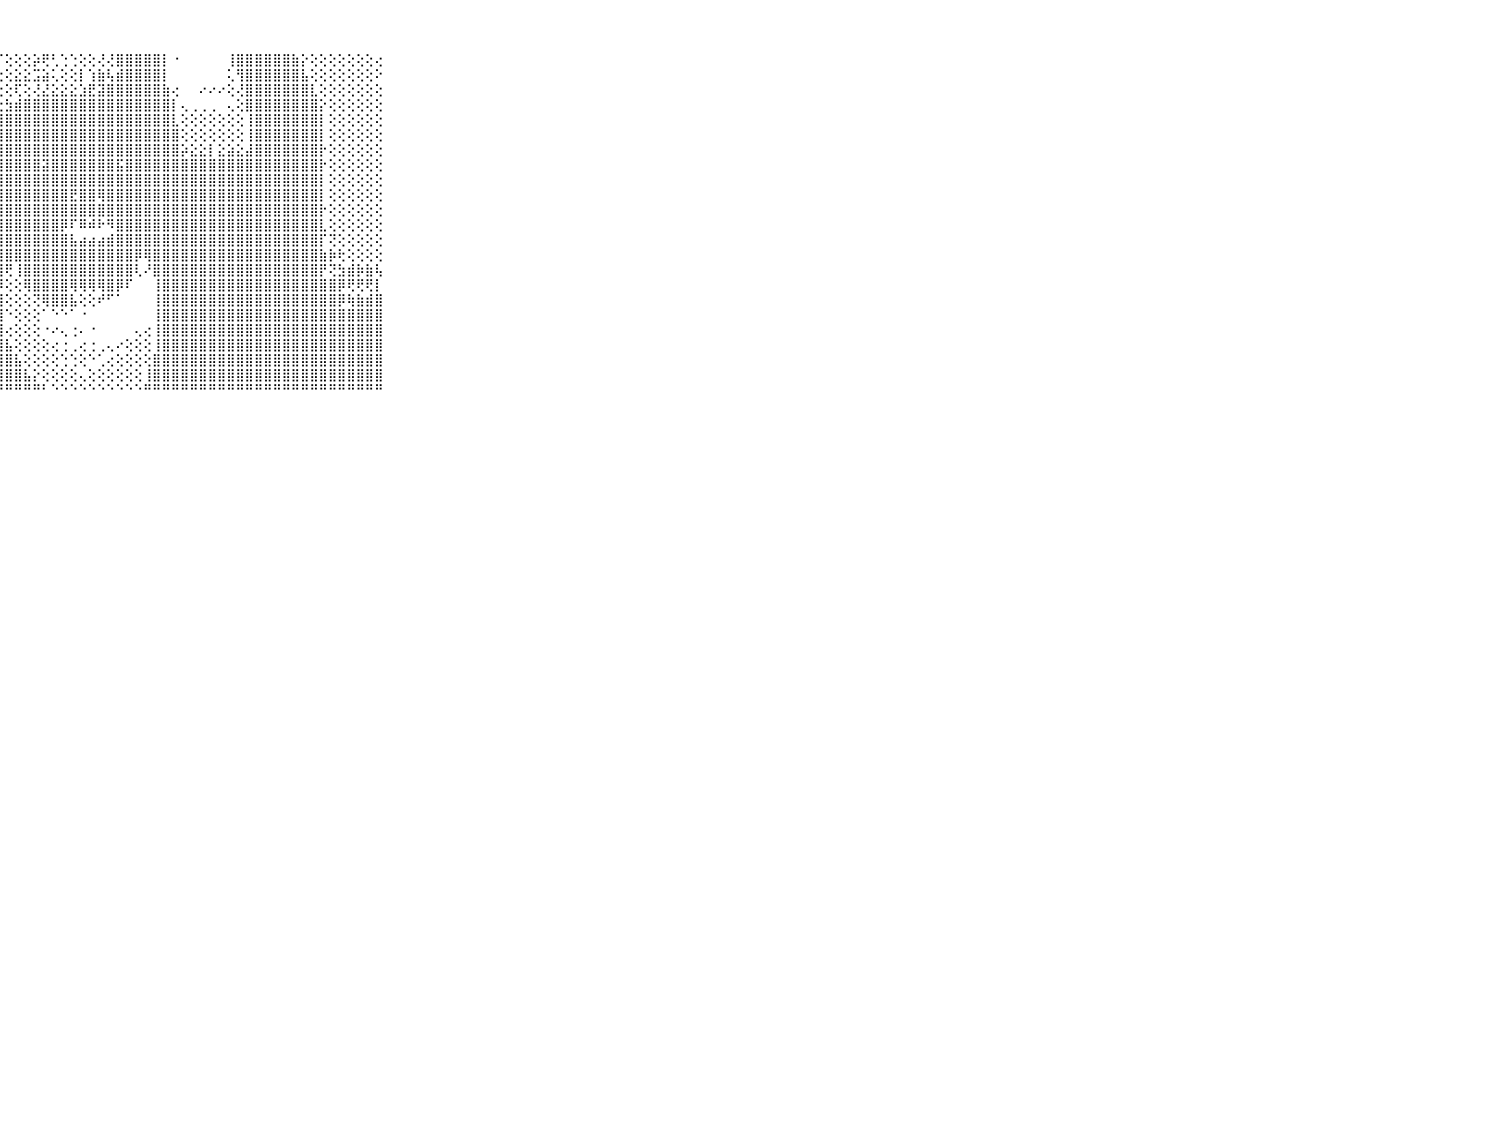

⠀⠀⠀⠀⠀⠀⠀⠀⠀⠀⠀⣿⣿⣿⣿⣿⣿⣿⣿⣿⣿⣿⣿⣿⣿⣿⣿⡏⢕⢕⢕⡵⢟⢃⢑⢑⢕⢕⢜⢜⣿⣿⣿⣿⣿⡇⠐⠀⠀⠀⠀⠀⢸⣿⣿⣿⣿⣿⣿⣷⡕⢕⢕⢕⢕⢕⢕⢕⢔⠀⠀⠀⠀⠀⠀⠀⠀⠀⠀⠀⠀
⠀⠀⠀⠀⠀⠀⠀⠀⠀⠀⠀⣿⣿⣿⣿⣿⣿⣿⣿⣿⣿⣿⣿⣿⣿⡟⢝⢕⢕⣕⣕⣩⣵⢅⢕⢕⡇⢱⣷⢧⣾⣿⣿⣿⣿⡇⠀⠀⠀⠀⠀⠀⢅⢻⣿⣿⣿⣿⣿⣿⣧⢕⢕⢕⢕⢕⢕⢕⠕⠀⠀⠀⠀⠀⠀⠀⠀⠀⠀⠀⠀
⠀⠀⠀⠀⠀⠀⠀⠀⠀⠀⠀⣿⣿⣿⣿⣿⣿⣿⣿⣿⣿⣿⣿⣿⡟⢇⢱⢕⢕⢏⢕⢜⣜⣕⣕⣕⣱⣟⣽⣿⣿⣿⣿⣿⣿⣷⢔⠀⠀⠔⠔⠔⢕⢜⣿⣿⣿⣿⣿⣿⣿⣇⢕⢕⢕⢕⢕⢕⢕⠀⠀⠀⠀⠀⠀⠀⠀⠀⠀⠀⠀
⠀⠀⠀⠀⠀⠀⠀⠀⠀⠀⠀⣿⣿⣿⣿⣿⣿⣿⣿⣿⣿⣿⣿⣿⡇⢜⢗⢗⣳⣾⣿⣿⣿⣿⣿⣿⣿⣿⣿⣿⣿⣿⣿⣿⣿⣿⡇⢄⢀⢀⢀⠀⢄⢕⣿⣿⣿⣿⣿⣿⣿⣿⡕⢕⢕⢕⢕⢕⢕⠀⠀⠀⠀⠀⠀⠀⠀⠀⠀⠀⠀
⠀⠀⠀⠀⠀⠀⠀⠀⠀⠀⠀⣿⣿⣿⣿⣿⣿⣿⣿⣿⣿⣿⣿⣿⡧⢕⢕⢸⣿⣿⣿⣿⣿⣿⣿⣿⣿⣿⣿⣿⣿⣿⣿⣿⣿⣿⣇⢕⢕⢕⢕⢕⢕⢕⢸⣿⣿⣿⣿⣿⣿⣿⡇⢕⢕⢕⢕⢕⢕⠀⠀⠀⠀⠀⠀⠀⠀⠀⠀⠀⠀
⠀⠀⠀⠀⠀⠀⠀⠀⠀⠀⠀⣿⣿⣿⣿⣿⣿⣿⣿⣿⣿⣿⣿⣿⣷⢜⢜⣿⣿⣿⣿⣿⣿⣿⣿⣿⣿⣿⣿⣿⣿⣿⣿⣿⣿⣿⣿⢕⢕⢕⢕⢕⢕⢕⢸⣿⣿⣿⣿⣿⣿⣿⡇⢕⢕⢕⢕⢕⢕⠀⠀⠀⠀⠀⠀⠀⠀⠀⠀⠀⠀
⠀⠀⠀⠀⠀⠀⠀⠀⠀⠀⠀⣿⣿⣿⣿⣿⣿⣿⣿⣿⣿⣿⣿⣿⣿⢕⢕⢿⣿⣿⣿⣿⣿⣿⣿⣿⣿⣿⣿⣿⣿⣿⣿⣿⣿⣿⣿⡵⣕⣕⡇⣕⣵⣕⣼⣿⣿⣿⣿⣿⣿⣿⡗⢕⢕⢕⢕⢕⢕⠀⠀⠀⠀⠀⠀⠀⠀⠀⠀⠀⠀
⠀⠀⠀⠀⠀⠀⠀⠀⠀⠀⠀⣿⣿⣿⣿⣿⣿⣿⣿⣿⣿⣿⣿⣿⣿⡕⢕⣿⣿⣿⣿⣿⣽⣿⣿⣿⣿⣿⣿⣿⣯⣿⣿⣿⣿⣿⣿⣿⣿⣿⣿⣿⣿⣿⣿⣿⣿⣿⣿⣿⣿⣿⡗⢕⢕⢕⢕⢕⢕⠀⠀⠀⠀⠀⠀⠀⠀⠀⠀⠀⠀
⠀⠀⠀⠀⠀⠀⠀⠀⠀⠀⠀⣿⣿⣿⣿⣿⣿⣿⣿⣿⣿⣿⣿⣿⣿⣧⣕⣻⣿⣿⣿⣿⣿⣿⣿⣿⣿⣿⣿⣿⣿⣿⣿⣿⣿⣿⣿⣿⣿⣿⣿⣿⣿⣿⣿⣿⣿⣿⣿⣿⣿⣿⡇⢕⢕⢕⢕⢕⢕⠀⠀⠀⠀⠀⠀⠀⠀⠀⠀⠀⠀
⠀⠀⠀⠀⠀⠀⠀⠀⠀⠀⠀⣿⣿⣿⣿⣿⣿⣿⣿⣿⣿⣿⣿⣿⣿⣿⣿⣿⣿⣿⣿⣿⣿⣿⣿⣟⣿⣿⢿⣿⣿⣿⣿⣿⣿⣿⣿⣿⣿⣿⣿⣿⣿⣿⣿⣿⣿⣿⣿⣿⣿⣿⡇⢕⢕⢕⢕⢕⢕⠀⠀⠀⠀⠀⠀⠀⠀⠀⠀⠀⠀
⠀⠀⠀⠀⠀⠀⠀⠀⠀⠀⠀⣿⣿⣿⣿⣿⣿⣿⣿⣿⣿⣿⣿⣿⣿⣿⣿⣿⣿⣿⣿⣿⣿⣿⣿⣿⣿⣿⣿⣿⣿⣿⣿⣿⣿⣿⣿⣿⣿⣿⣿⣿⣿⣿⣿⣿⣿⣿⣿⣿⣿⣿⡗⢕⢕⢕⢕⢕⢕⠀⠀⠀⠀⠀⠀⠀⠀⠀⠀⠀⠀
⠀⠀⠀⠀⠀⠀⠀⠀⠀⠀⠀⣿⣿⣿⣿⣿⣿⣿⣿⣿⣿⣿⣿⣿⣿⣿⣿⣿⣿⣿⣿⣿⣿⣿⡿⠏⠿⠾⠗⠻⣿⣿⣿⣿⣿⣿⣿⣿⣿⣿⣿⣿⣿⣿⣿⣿⣿⣿⣿⣿⣿⣿⣇⢕⢕⢕⢕⢕⢕⠀⠀⠀⠀⠀⠀⠀⠀⠀⠀⠀⠀
⠀⠀⠀⠀⠀⠀⠀⠀⠀⠀⠀⣿⣿⣿⣿⣿⣿⣿⣿⣿⣿⣿⣿⣿⣿⣿⣿⣿⣿⣿⣿⣿⣿⣿⣿⣧⣴⣴⣴⣾⣿⣿⣿⣿⣿⣿⣿⣿⣿⣿⣿⣿⣿⣿⣿⣿⣿⣿⣿⣿⣿⣿⡏⢝⢕⢕⢕⢕⢕⠀⠀⠀⠀⠀⠀⠀⠀⠀⠀⠀⠀
⠀⠀⠀⠀⠀⠀⠀⠀⠀⠀⠀⣿⣿⣿⣿⣿⣿⣿⣿⣿⣿⣿⣿⣿⣿⣿⣿⣿⣿⣿⣿⣿⣿⣿⣿⣿⣿⣿⣿⣿⣿⣿⡿⢿⣿⣿⣿⣿⣿⣿⣿⣿⣿⣿⣿⣿⣿⣿⣿⣿⣿⣿⣷⡷⢗⢕⢕⢕⢕⠀⠀⠀⠀⠀⠀⠀⠀⠀⠀⠀⠀
⠀⠀⠀⠀⠀⠀⠀⠀⠀⠀⠀⣿⣿⣿⣿⣿⣿⣿⣿⣿⣿⣿⣿⣿⣿⣿⣿⣿⢟⢸⣿⣿⣿⣿⣿⣿⣿⣿⣿⣿⣿⣿⢇⠜⣿⣿⣿⣿⣿⣿⣿⣿⣿⣿⣿⣿⣿⣿⣿⣿⣿⣿⡟⢝⣳⣾⡷⣷⢧⠀⠀⠀⠀⠀⠀⠀⠀⠀⠀⠀⠀
⠀⠀⠀⠀⠀⠀⠀⠀⠀⠀⠀⣿⣿⣿⣿⣿⣿⣿⣿⣿⣿⣿⣿⣿⣿⣿⣿⡿⢕⢕⢿⣿⣿⣿⣿⢿⢿⢿⢿⣿⡿⠏⠀⠀⢸⣿⣿⣿⣿⣿⣿⣿⣿⣿⣿⣿⣿⣿⣿⣿⣿⣿⣿⣿⡿⢟⢟⢟⡇⠀⠀⠀⠀⠀⠀⠀⠀⠀⠀⠀⠀
⠀⠀⠀⠀⠀⠀⠀⠀⠀⠀⠀⣿⣿⣿⣿⣿⣿⣿⣿⣿⣿⣿⣿⣿⣿⣿⣿⣿⢕⢕⢕⢝⢿⣿⣿⣧⢕⢕⠞⠋⠁⠀⠀⠀⢸⣿⣿⣿⣿⣿⣿⣿⣿⣿⣿⣿⣿⣿⣿⣿⣿⣿⣿⣿⡿⢷⣷⣾⣿⠀⠀⠀⠀⠀⠀⠀⠀⠀⠀⠀⠀
⠀⠀⠀⠀⠀⠀⠀⠀⠀⠀⠀⣿⣿⣿⣿⣿⣿⣿⣿⣿⣿⣿⣿⣿⣿⣿⣿⣿⠑⢕⢕⢕⠁⠑⠑⠁⠐⠀⠀⠀⠀⠀⠀⠀⢸⣿⣿⣿⣿⣿⣿⣿⣿⣿⣿⣿⣿⣿⣿⣿⣿⣿⣿⣿⣿⣿⣿⣿⣿⠀⠀⠀⠀⠀⠀⠀⠀⠀⠀⠀⠀
⠀⠀⠀⠀⠀⠀⠀⠀⠀⠀⠀⣿⣿⣿⣿⣿⣿⣿⣿⣿⣿⣿⣿⣿⣿⣿⣿⣿⢔⢕⢕⢕⠐⠔⢄⢐⠄⠐⠀⠀⠀⠀⢄⢔⢸⣿⣿⣿⣿⣿⣿⣿⣿⣿⣿⣿⣿⣿⣿⣿⣿⣿⣿⣿⣿⣿⣿⣿⣿⠀⠀⠀⠀⠀⠀⠀⠀⠀⠀⠀⠀
⠀⠀⠀⠀⠀⠀⠀⠀⠀⠀⠀⣿⣿⣿⣿⣿⣿⣿⣿⣿⣿⣿⣿⣿⣿⣿⣿⣿⣧⢕⢕⢕⢕⢔⢐⢀⢔⢐⢀⢄⠔⢕⢕⢕⢸⣿⣿⣿⣿⣿⣿⣿⣿⣿⣿⣿⣿⣿⣿⣿⣿⣿⣿⣿⣿⣿⣿⣿⣿⠀⠀⠀⠀⠀⠀⠀⠀⠀⠀⠀⠀
⠀⠀⠀⠀⠀⠀⠀⠀⠀⠀⠀⣿⣿⣿⣿⣿⣿⣿⣿⣿⣿⣿⣿⣿⣿⣿⣿⣿⣿⣧⢕⢕⢕⢕⢑⢑⢕⠑⢁⢔⢕⢕⢕⢕⣿⣿⣿⣿⣿⣿⣿⣿⣿⣿⣿⣿⣿⣿⣿⣿⣿⣿⣿⣿⣿⣿⣿⣿⣿⠀⠀⠀⠀⠀⠀⠀⠀⠀⠀⠀⠀
⠀⠀⠀⠀⠀⠀⠀⠀⠀⠀⠀⣿⣿⣿⣿⣿⣿⣿⣿⣿⣿⣿⣿⣿⣿⣿⣿⣿⣿⣿⣧⡕⢕⢕⢕⢕⢄⢕⢕⢕⢕⢕⢕⢸⣿⣿⣿⣿⣿⣿⣿⣿⣿⣿⣿⣿⣿⣿⣿⣿⣿⣿⣿⣿⣿⣿⣿⣿⣿⠀⠀⠀⠀⠀⠀⠀⠀⠀⠀⠀⠀
⠀⠀⠀⠀⠀⠀⠀⠀⠀⠀⠀⠛⠛⠛⠛⠛⠛⠛⠛⠛⠛⠛⠛⠛⠛⠛⠛⠛⠛⠛⠛⠛⠃⠑⠑⠑⠑⠑⠑⠑⠑⠑⠑⠛⠛⠛⠛⠛⠛⠛⠛⠛⠛⠛⠛⠛⠛⠛⠛⠛⠛⠛⠛⠛⠛⠛⠛⠛⠛⠀⠀⠀⠀⠀⠀⠀⠀⠀⠀⠀⠀